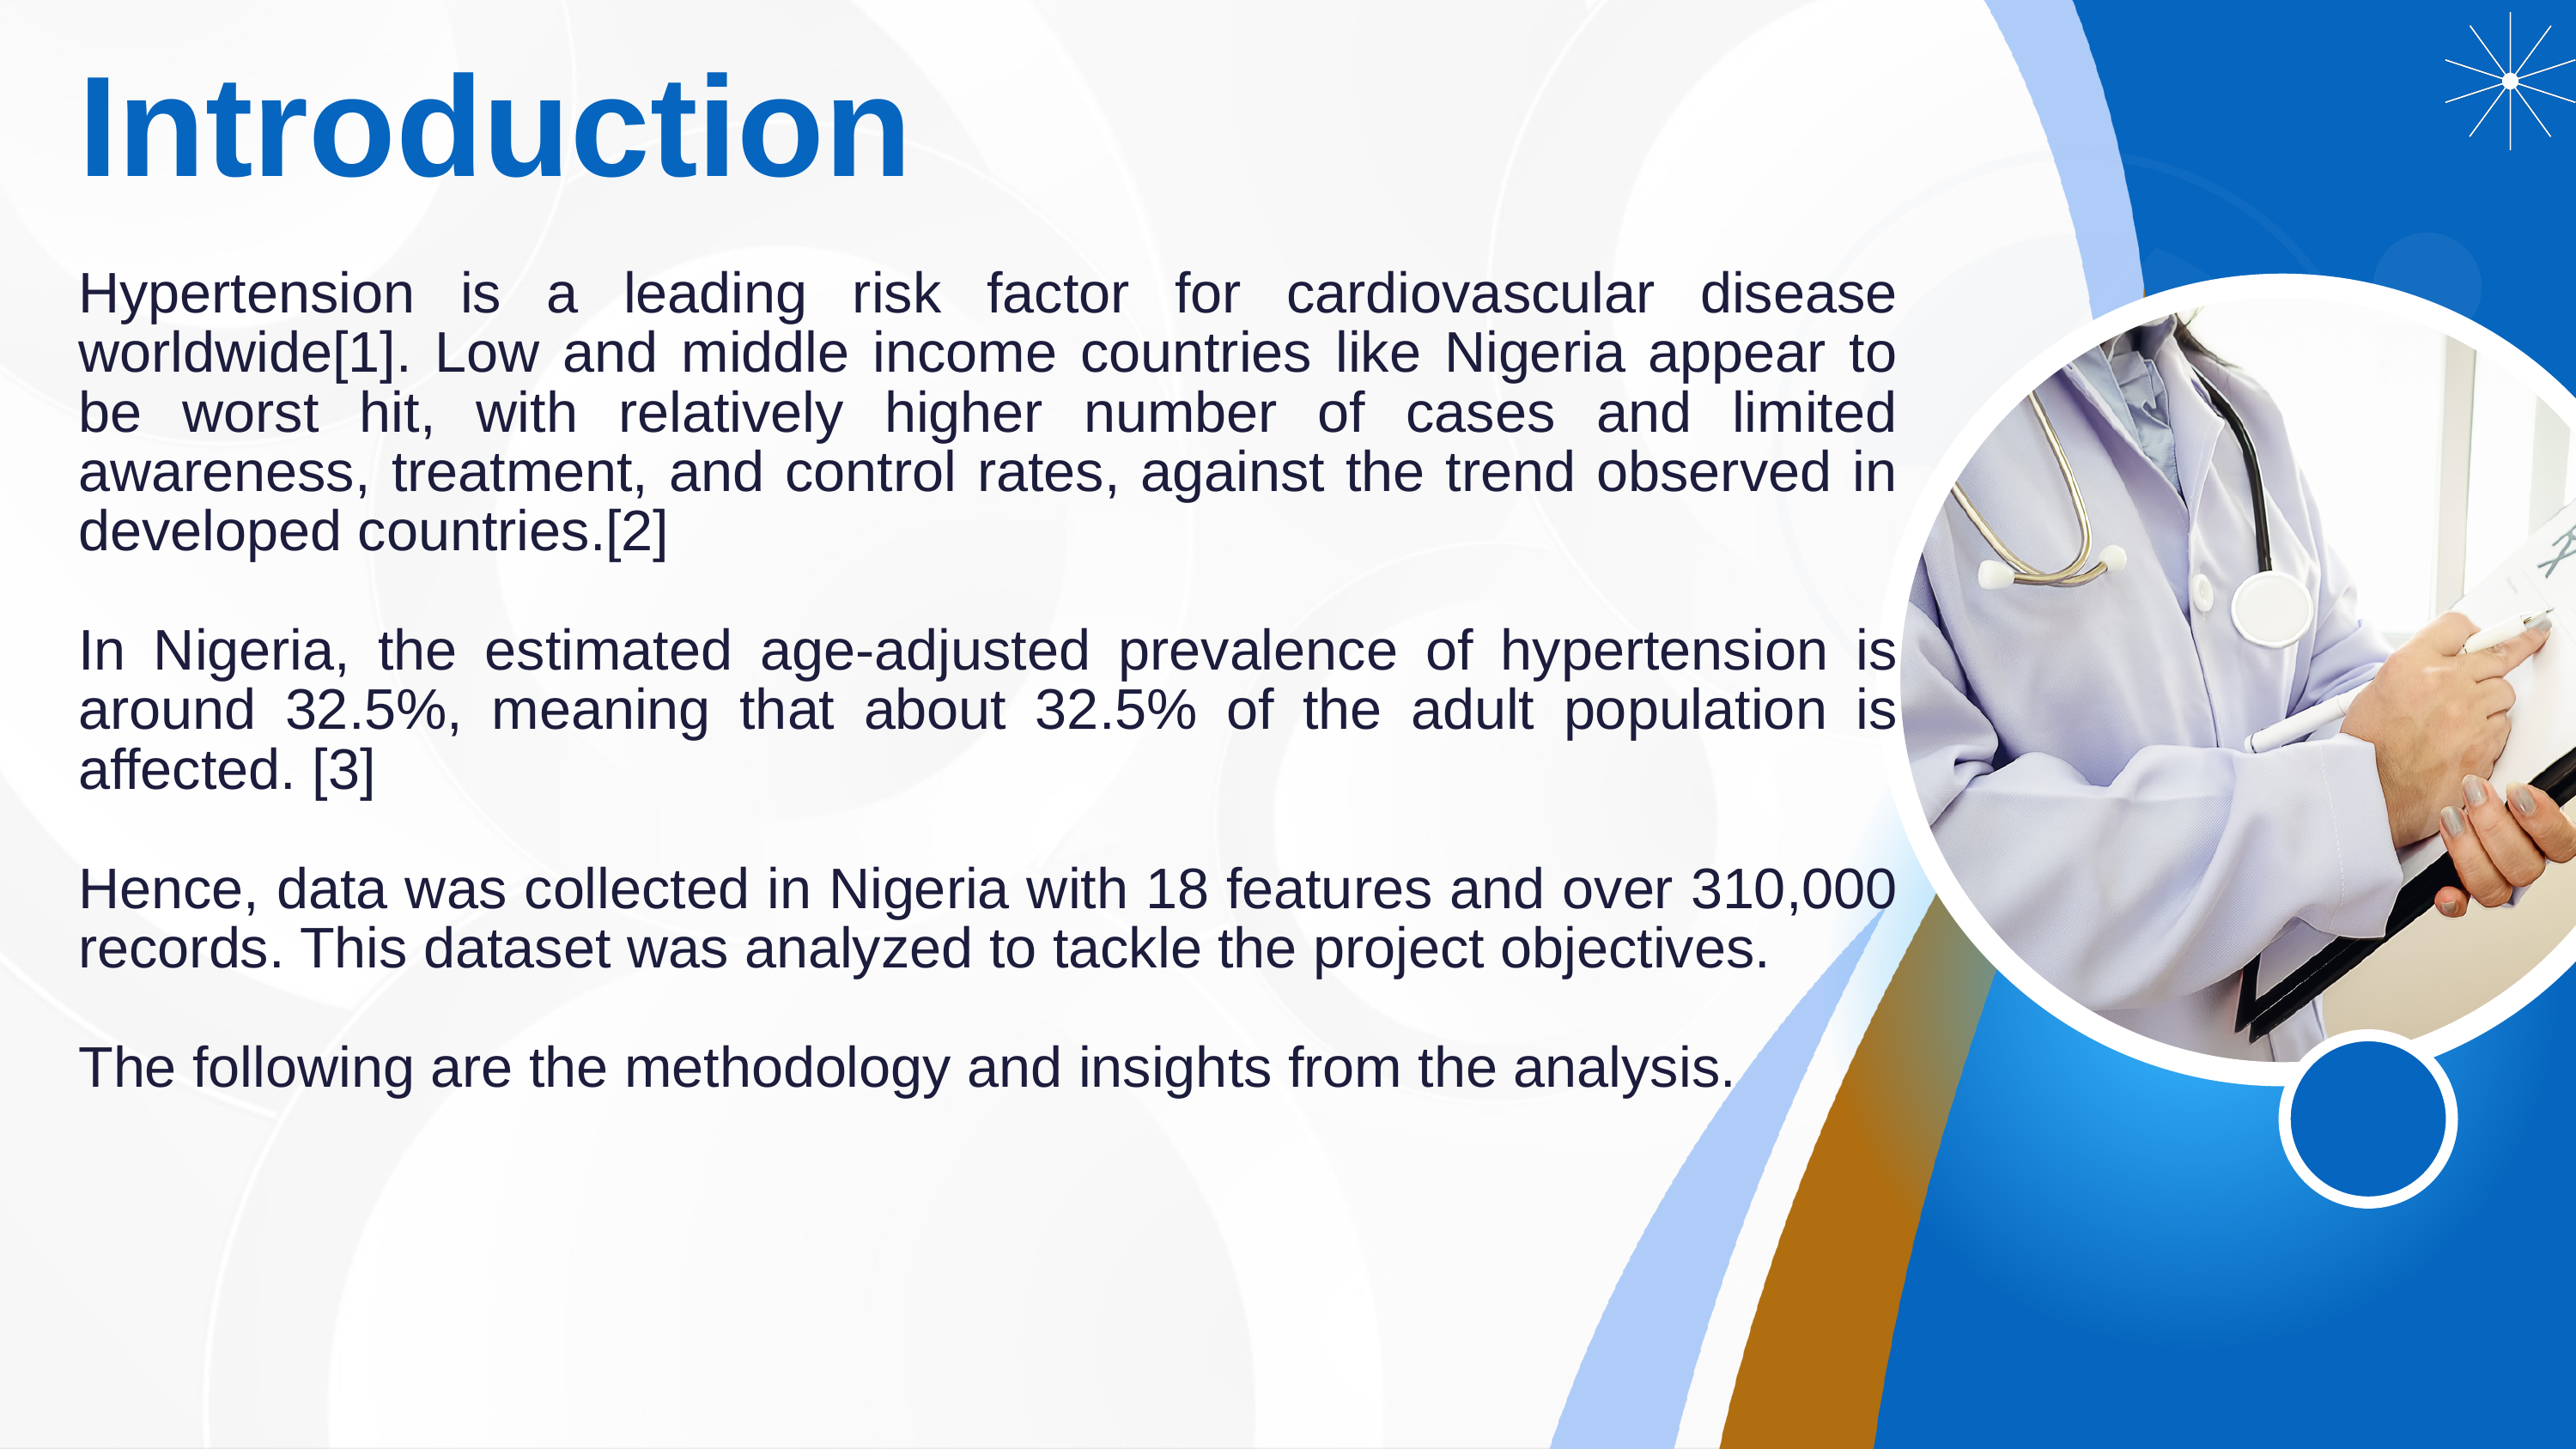

Introduction

Hypertension is a leading risk factor for cardiovascular disease worldwide[1]. Low and middle income countries like Nigeria appear to be worst hit, with relatively higher number of cases and limited awareness, treatment, and control rates, against the trend observed in developed countries.[2]

In Nigeria, the estimated age-adjusted prevalence of hypertension is around 32.5%, meaning that about 32.5% of the adult population is affected. [3]

Hence, data was collected in Nigeria with 18 features and over 310,000 records. This dataset was analyzed to tackle the project objectives.

The following are the methodology and insights from the analysis.